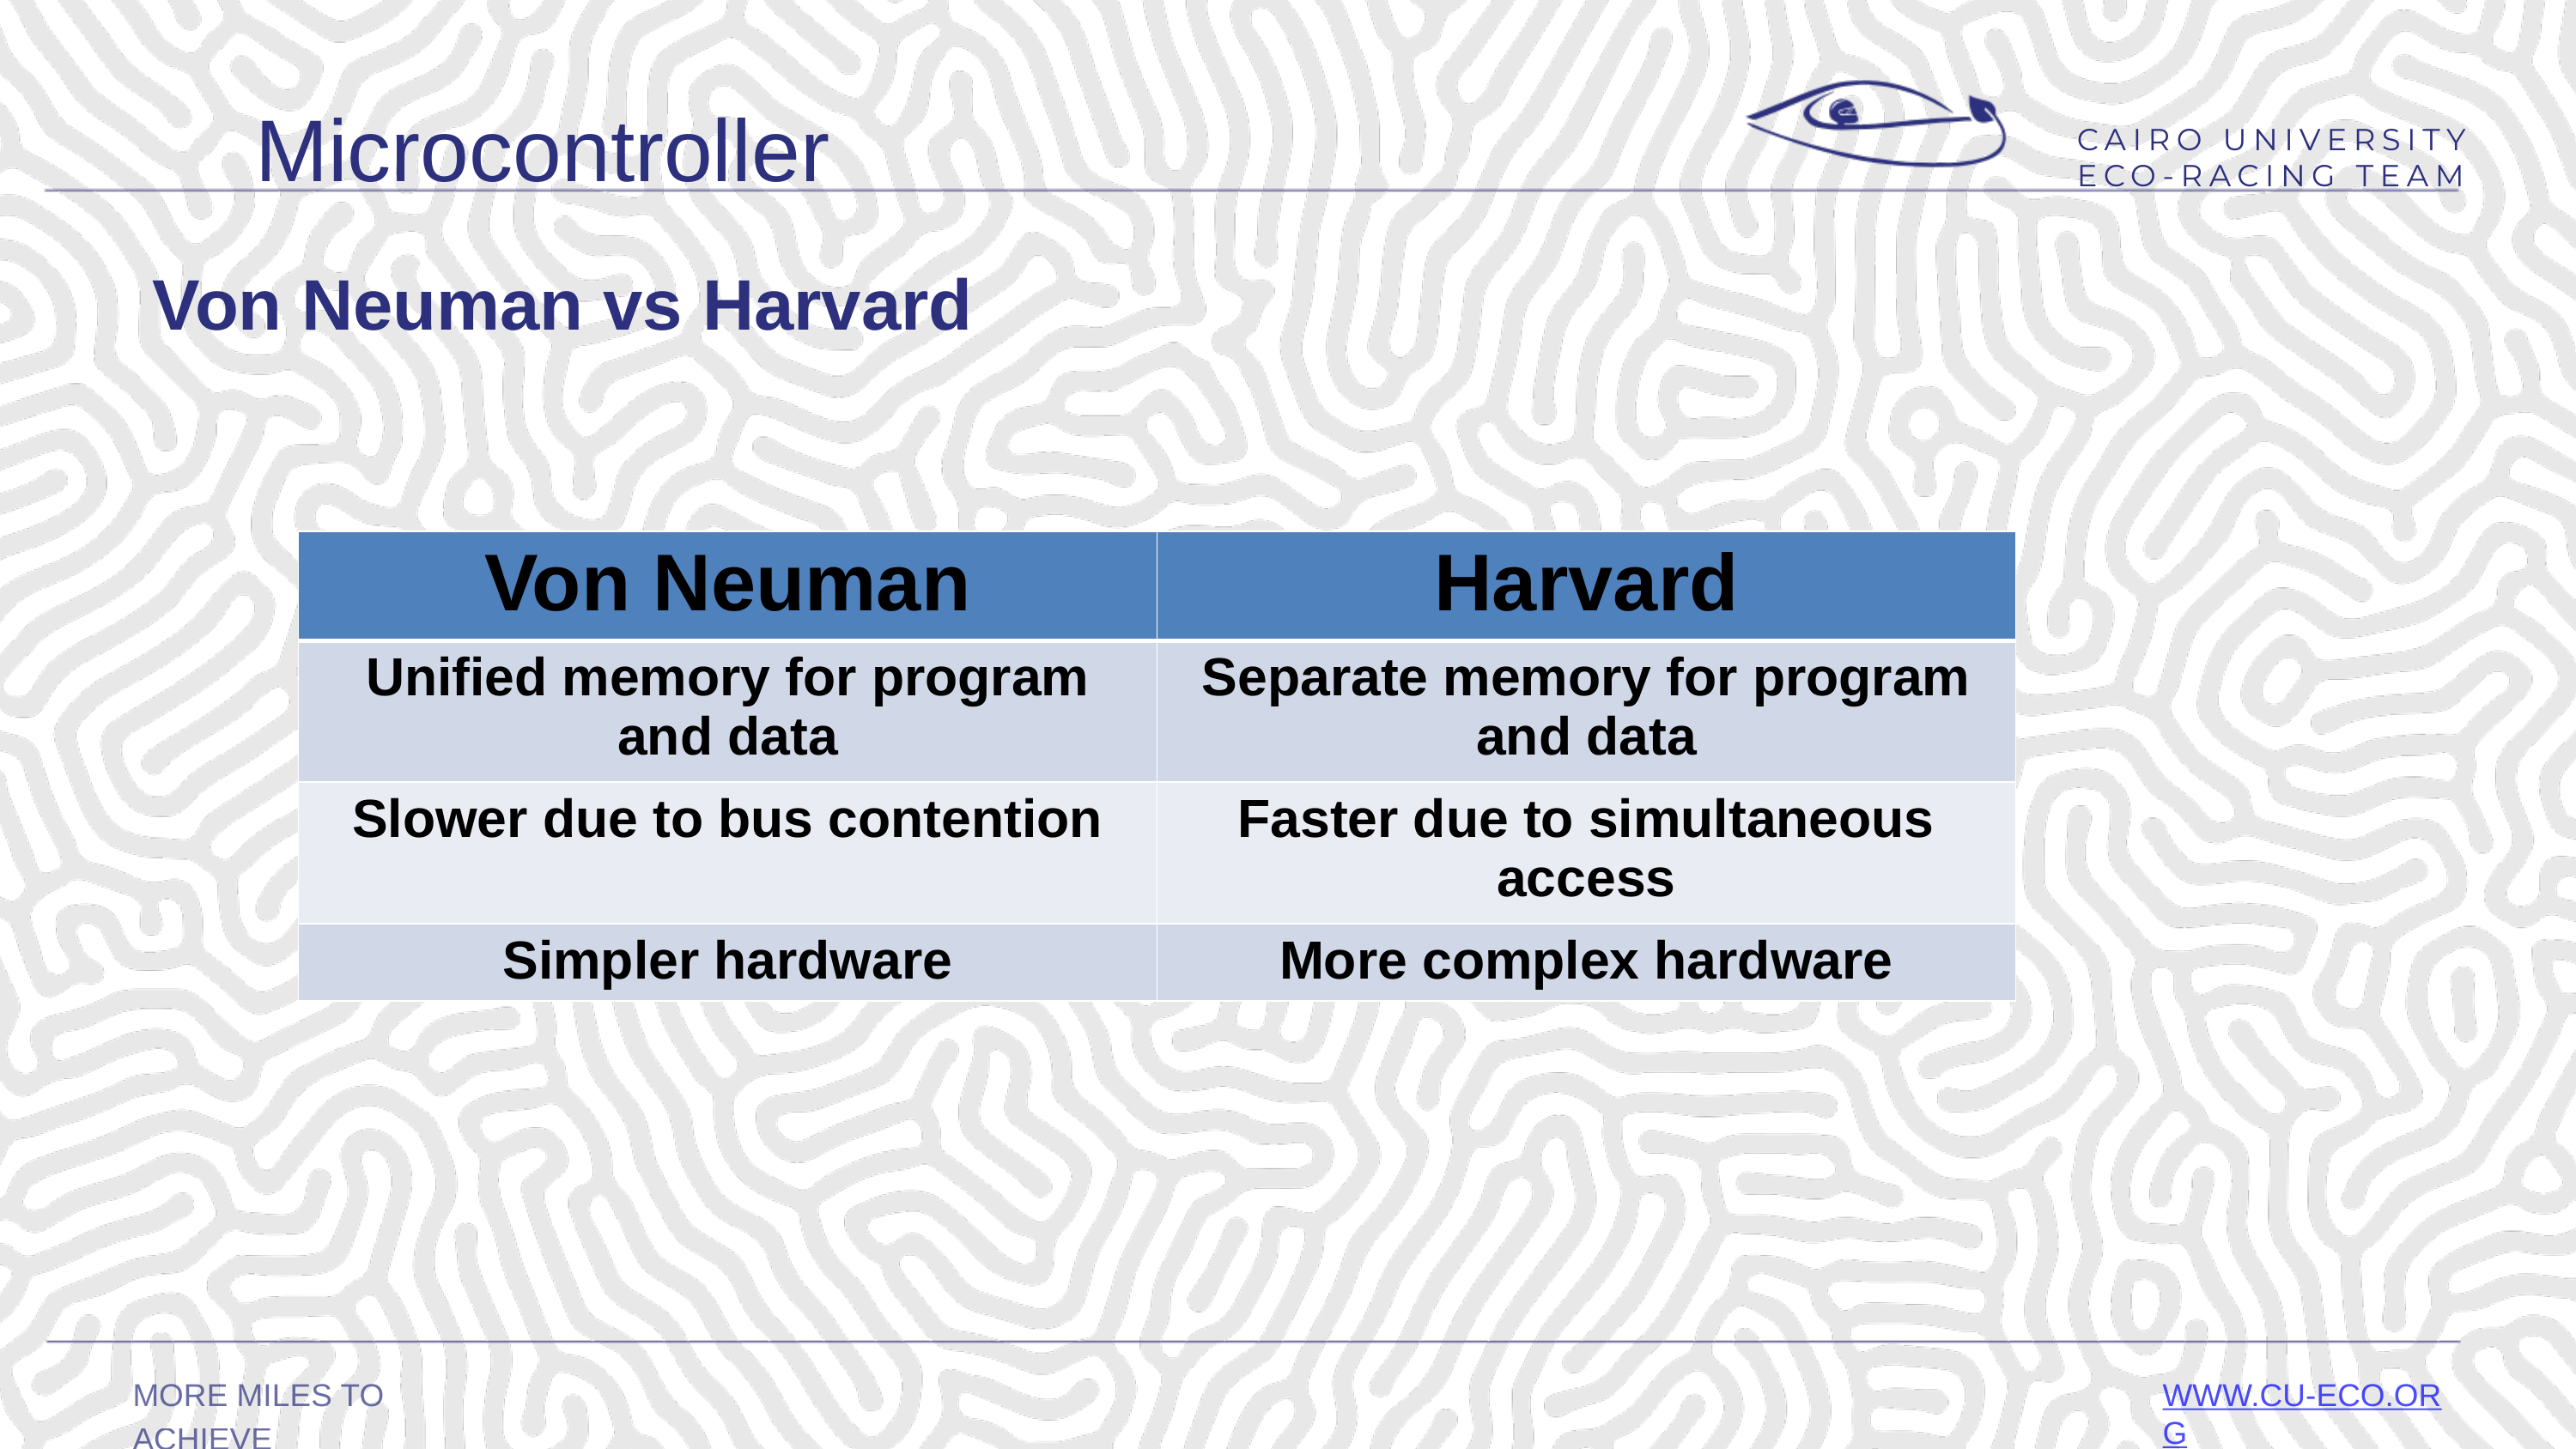

Microcontroller
CAIRO UNIVERSITY ECO-RACING TEAM
Von Neuman vs Harvard
| Von Neuman | Harvard |
| --- | --- |
| Unified memory for program and data | Separate memory for program and data |
| Slower due to bus contention | Faster due to simultaneous access |
| Simpler hardware | More complex hardware |
20
MORE MILES TO ACHIEVE
WWW.CU-ECO.ORG